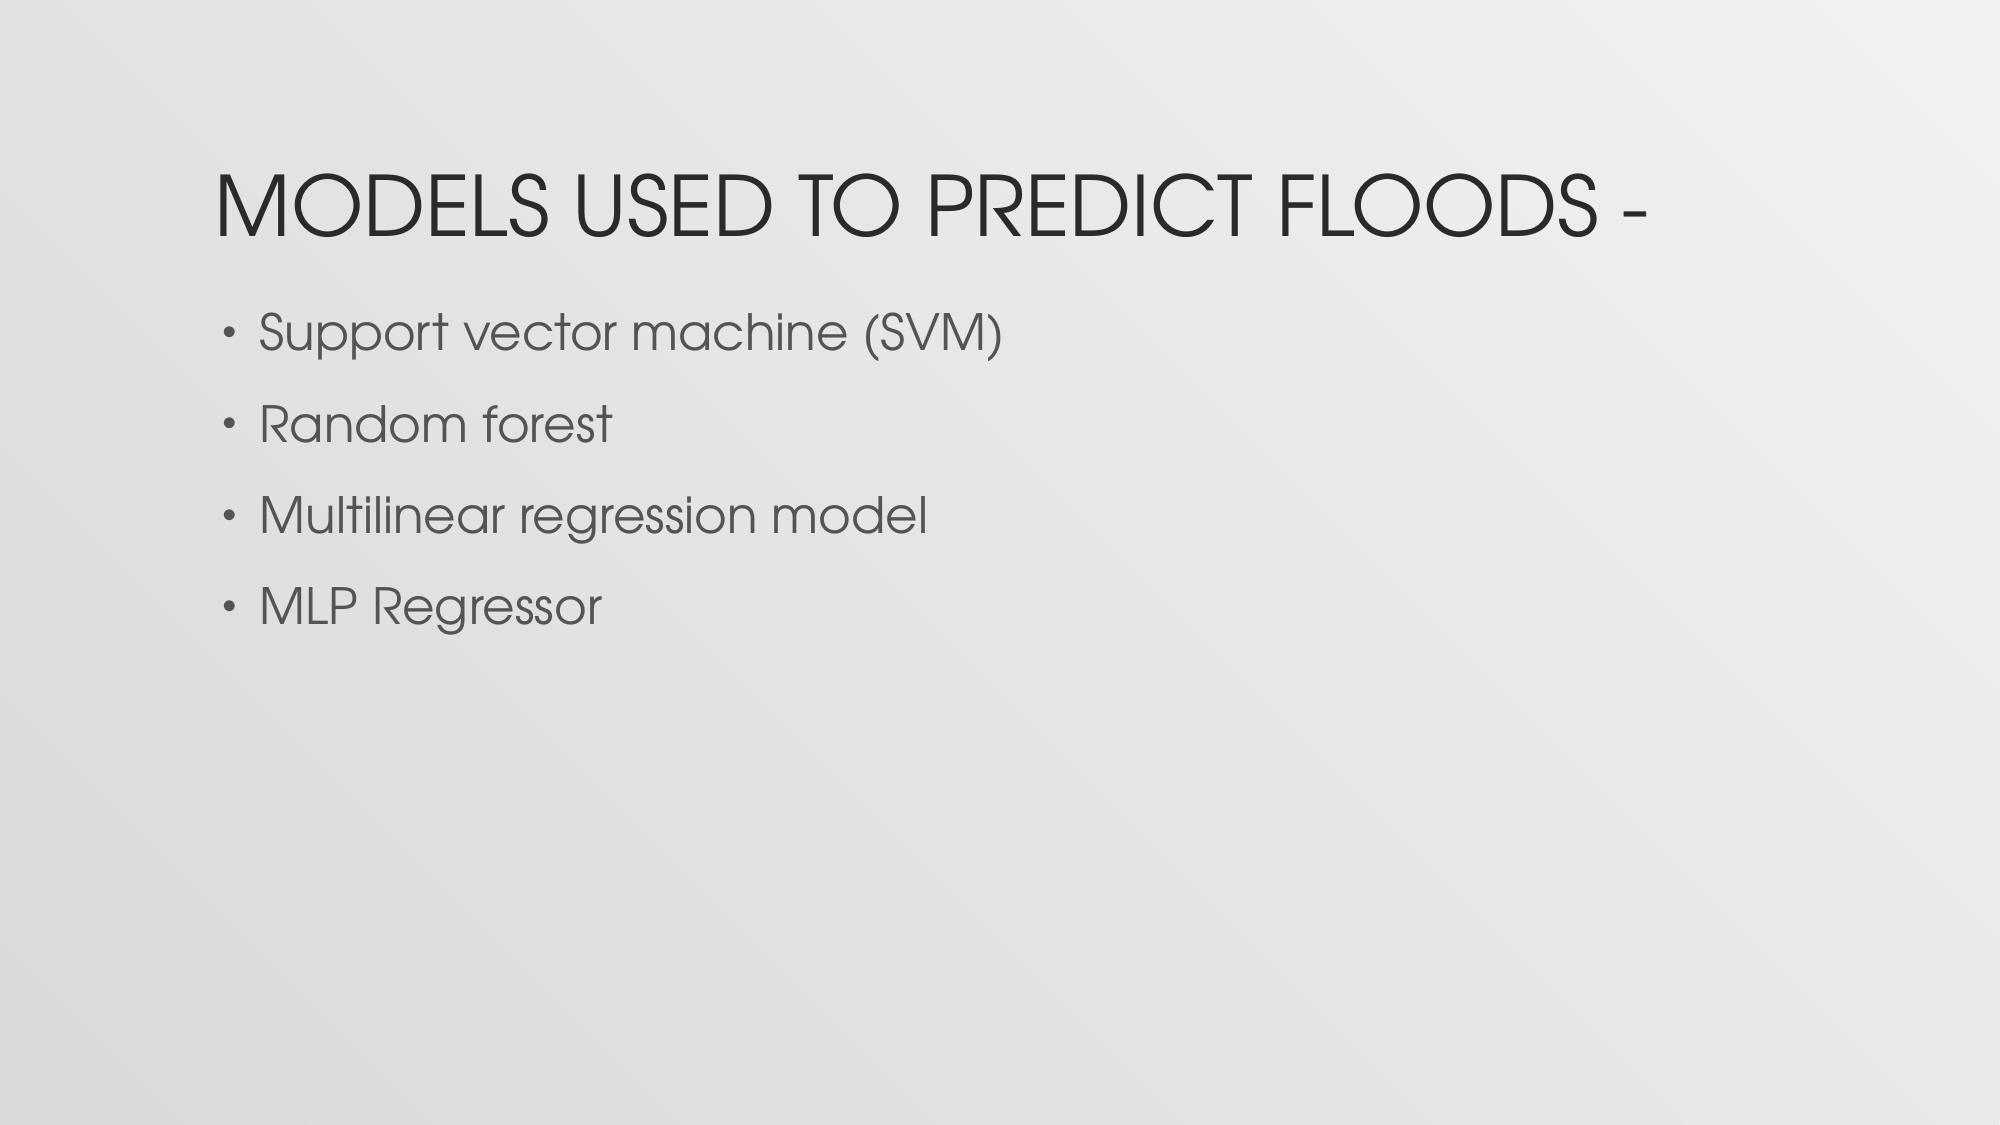

# Models used to predict floods -
Support vector machine (SVM)
Random forest
Multilinear regression model
MLP Regressor